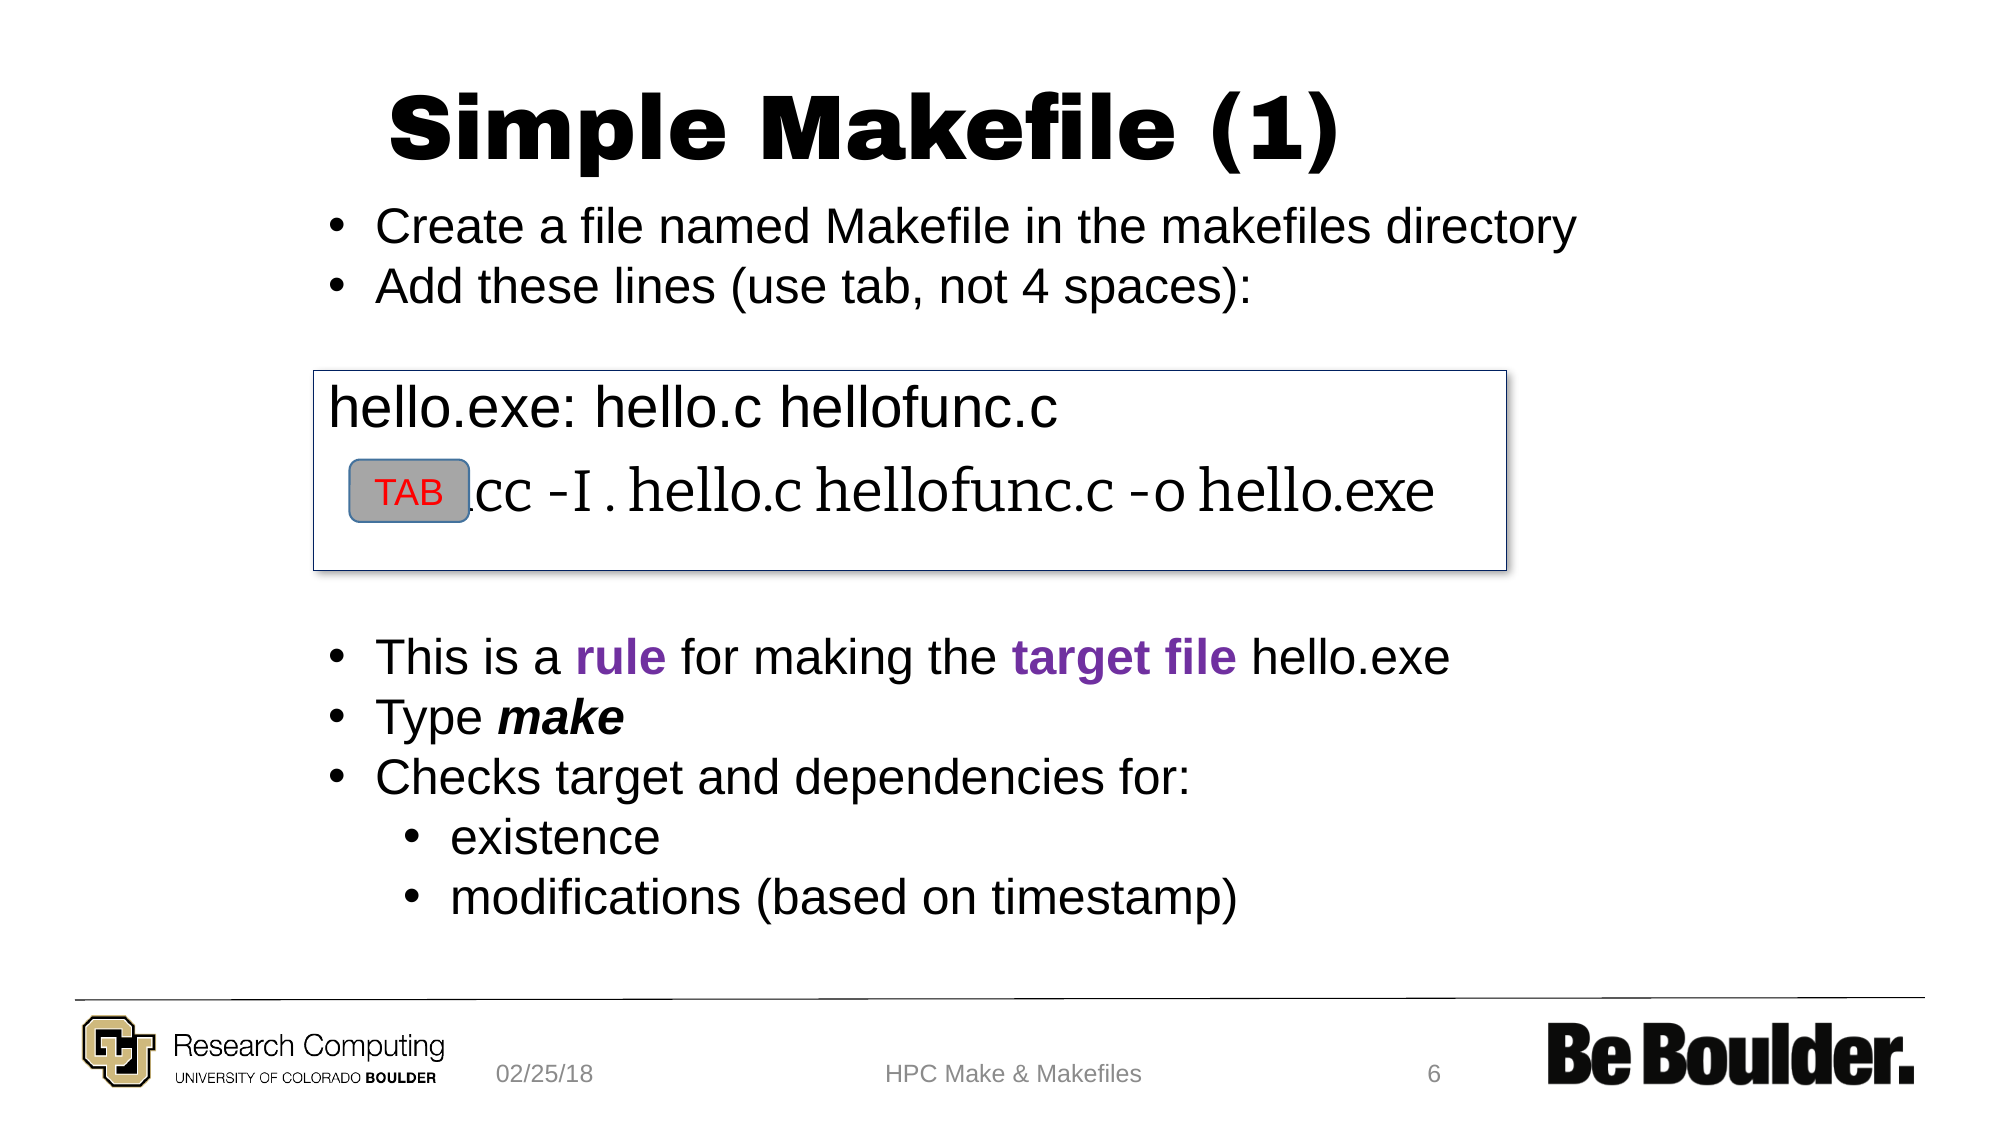

# Simple Makefile (1)
Create a file named Makefile in the makefiles directory
Add these lines (use tab, not 4 spaces):
hello.exe: hello.c hellofunc.c
           icc -I . hello.c hellofunc.c -o hello.exe

TAB
This is a rule for making the target file hello.exe
Type make
Checks target and dependencies for:
existence
modifications (based on timestamp)
02/25/18
HPC Make & Makefiles
6